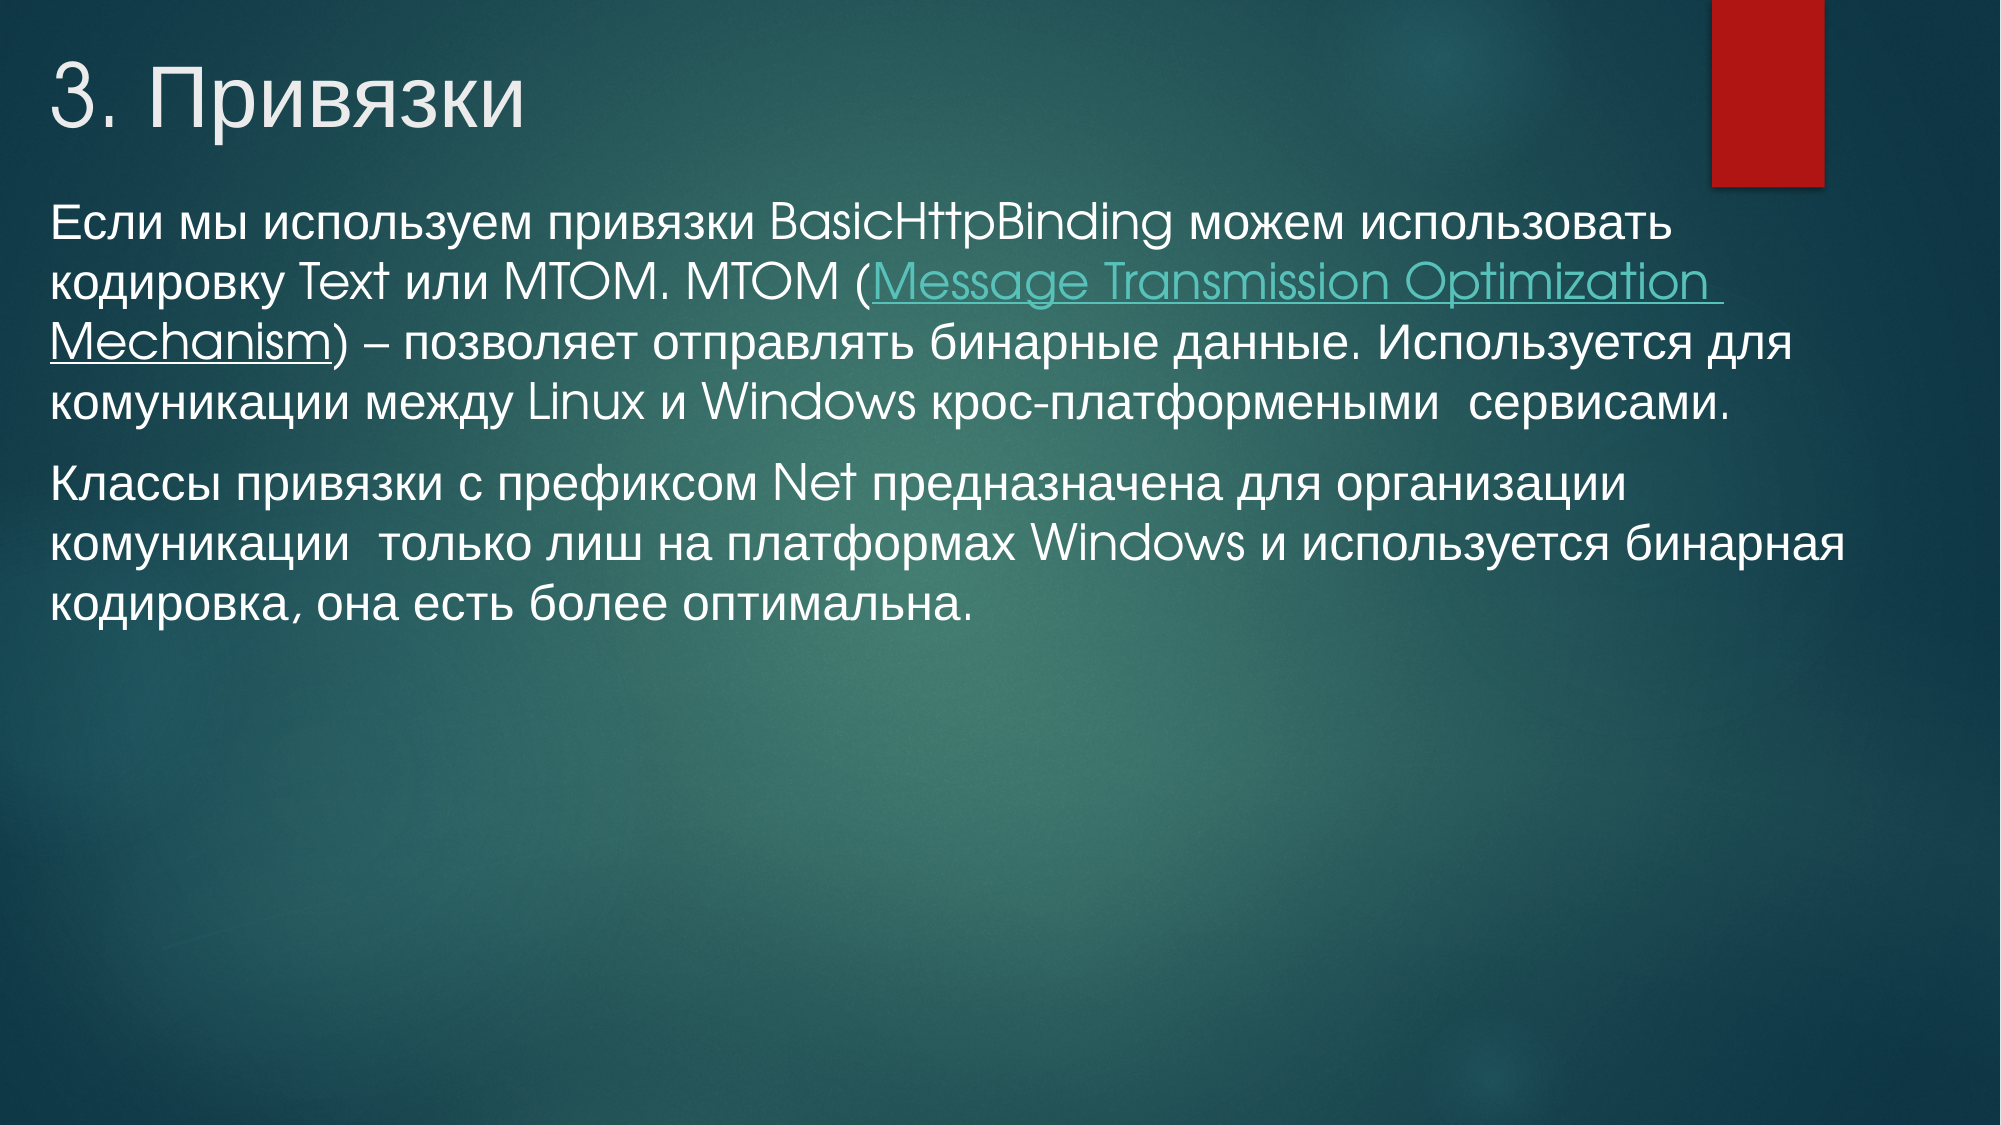

# 3. Привязки
Если мы используем привязки BasicHttpBinding можем использовать кодировку Text или MTOM. MTOM (Message Transmission Optimization Mechanism) – позволяет отправлять бинарные данные. Используется для комуникации между Linux и Windows крос-платформеными  сервисами.
Классы привязки с префиксом Net предназначена для организации комуникации  только лиш на платформах Windows и используется бинарная кодировка, она есть более оптимальна.